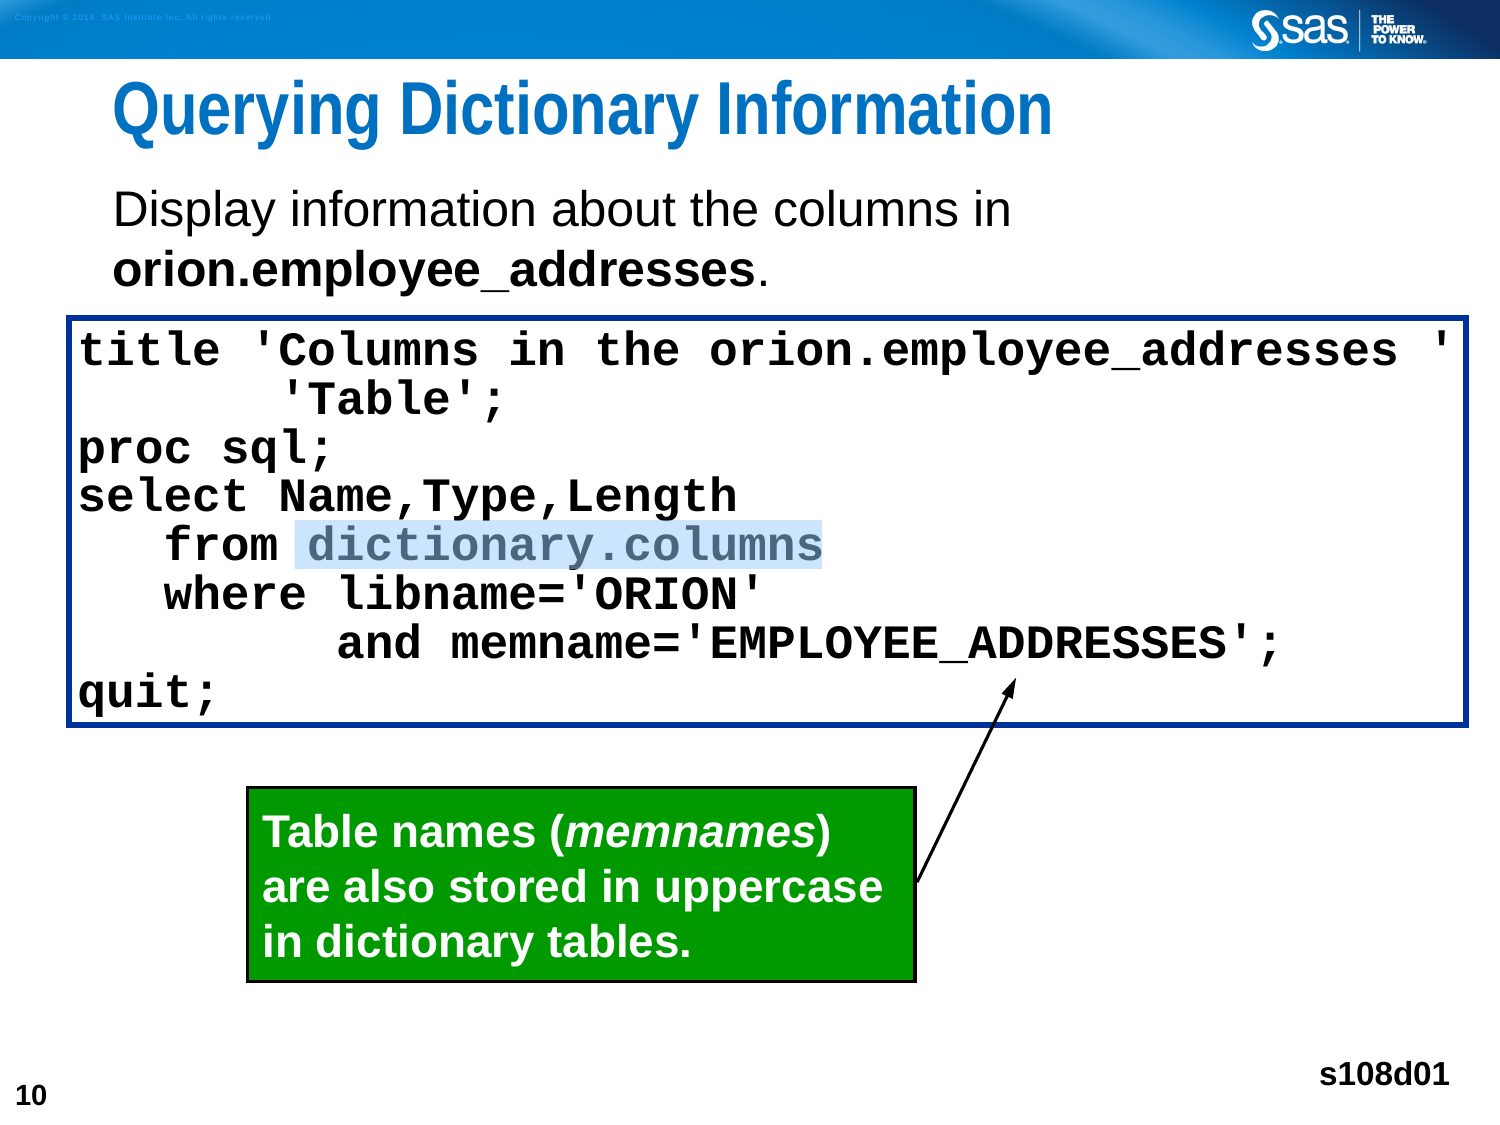

# Querying Dictionary Information
Display information about the columns in orion.employee_addresses.
title 'Columns in the orion.employee_addresses '
       'Table';
proc sql;
select Name,Type,Length
   from dictionary.columns
   where libname='ORION'
         and memname='EMPLOYEE_ADDRESSES';
quit;

Table names (memnames)
are also stored in uppercase
in dictionary tables.
s108d01